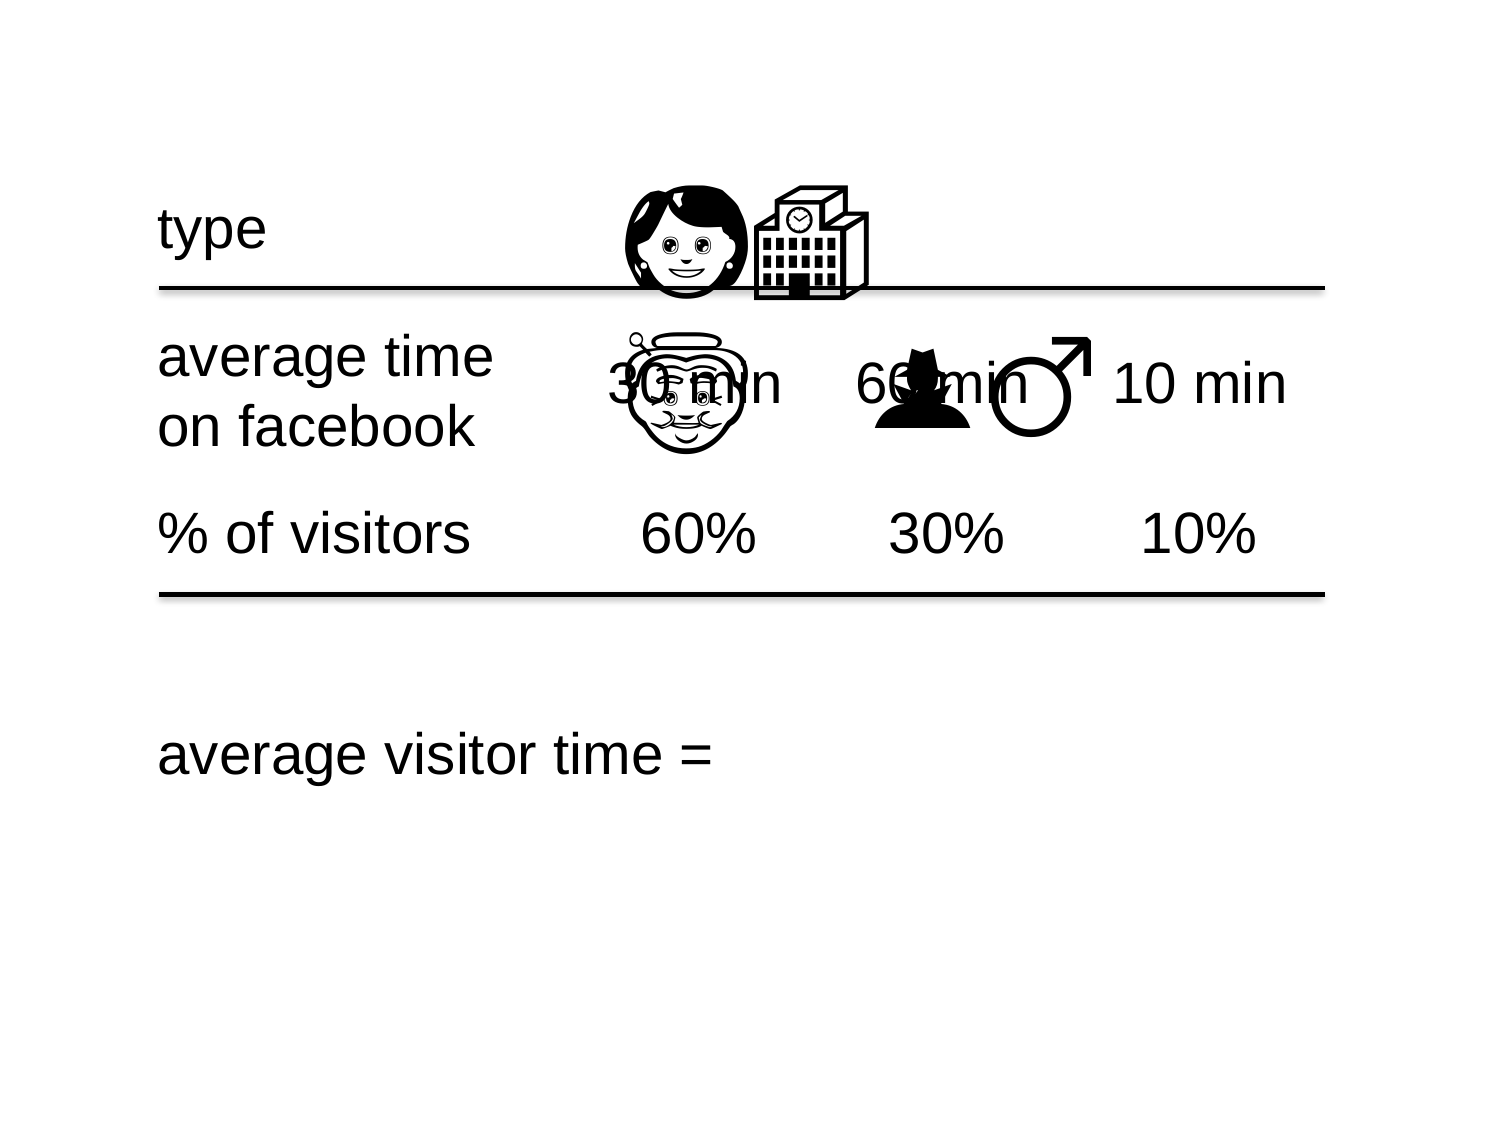

👩‍🏫    👵    🕵️‍♂️
type
average time
on facebook
30 min
60 min
10 min
% of visitors
60%
30%
10%
average visitor time =